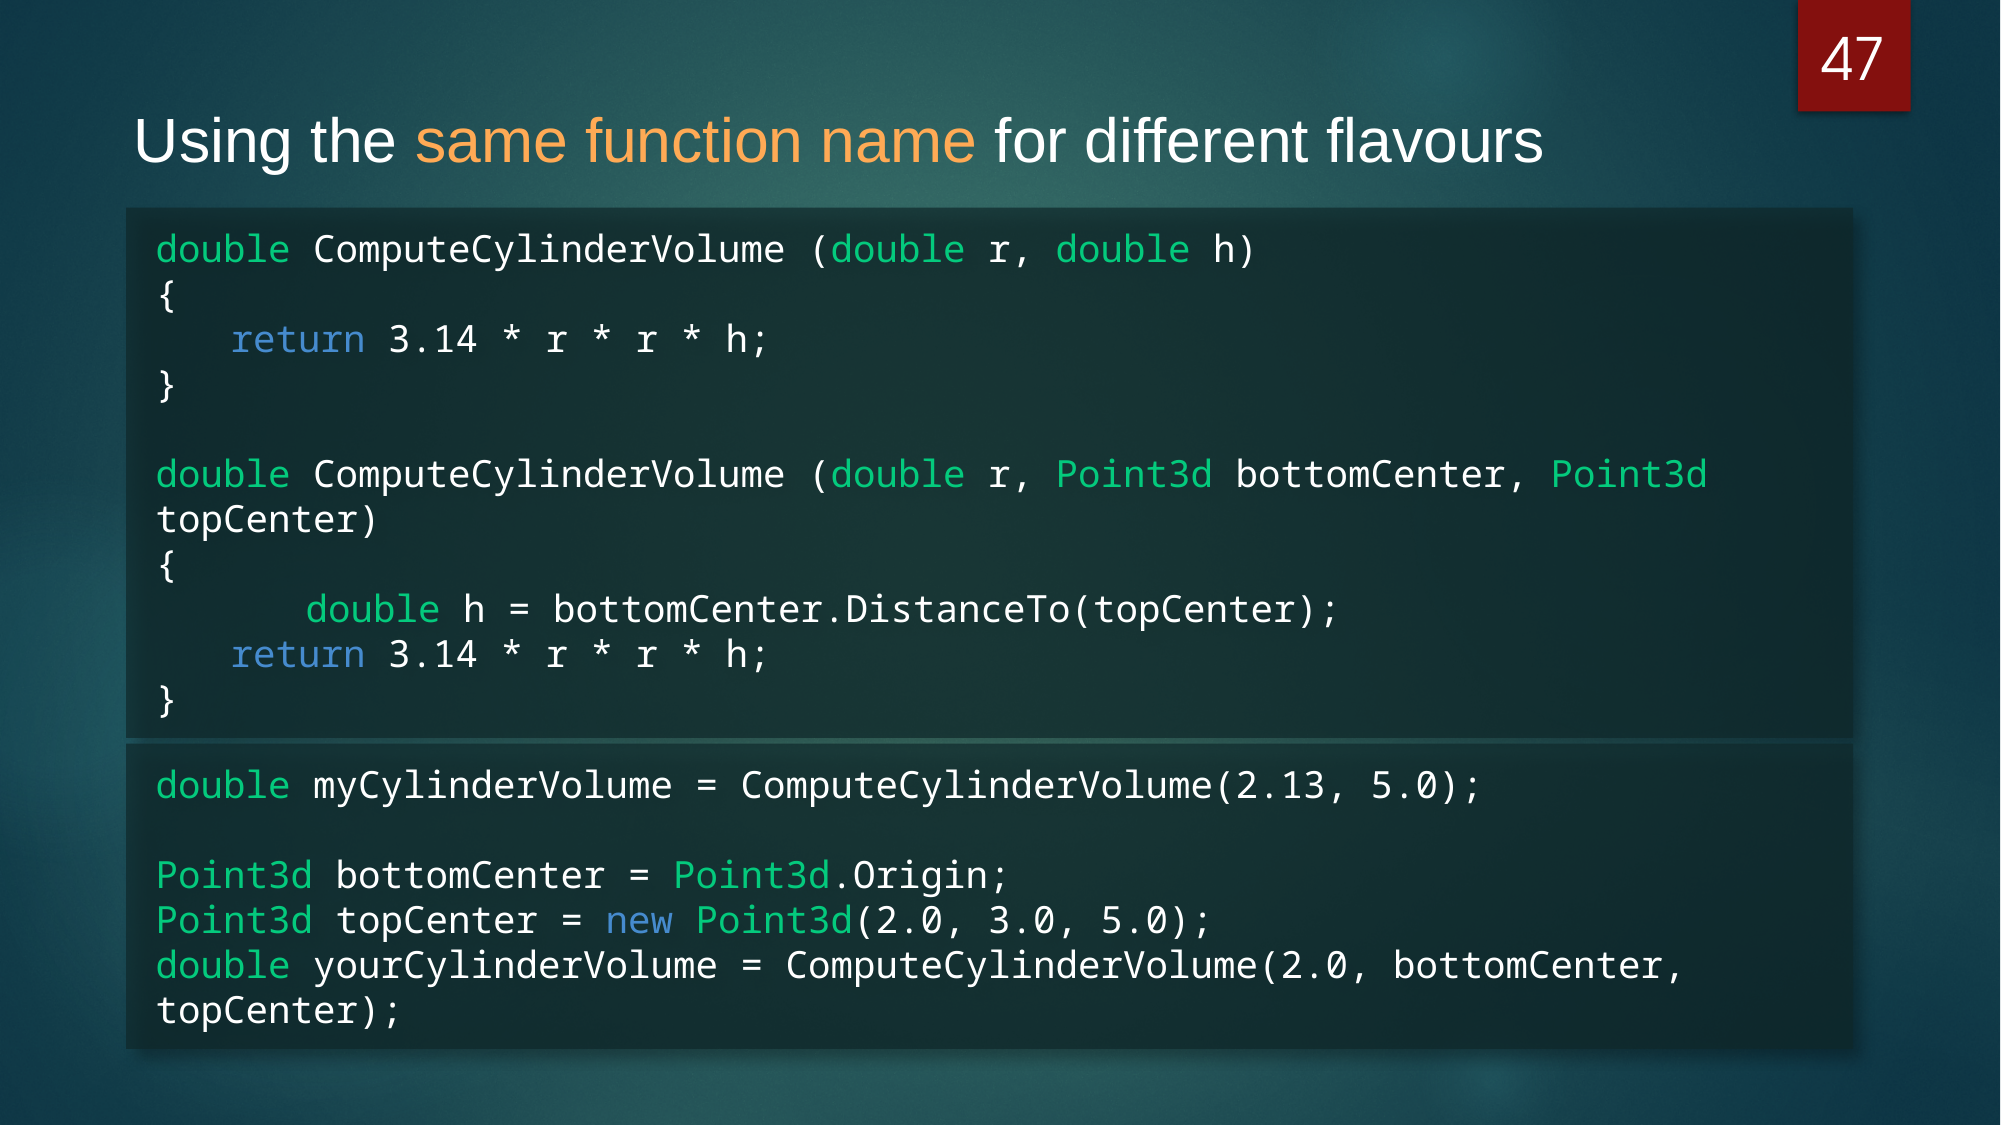

47
Using the same function name for different flavours

double ComputeCylinderVolume (double r, double h)
{
return 3.14 * r * r * h;
}

double ComputeCylinderVolume (double r, Point3d bottomCenter, Point3d topCenter)
{
	double h = bottomCenter.DistanceTo(topCenter);
return 3.14 * r * r * h;
}
double myCylinderVolume = ComputeCylinderVolume(2.13, 5.0);

Point3d bottomCenter = Point3d.Origin;
Point3d topCenter = new Point3d(2.0, 3.0, 5.0);
double yourCylinderVolume = ComputeCylinderVolume(2.0, bottomCenter, topCenter);